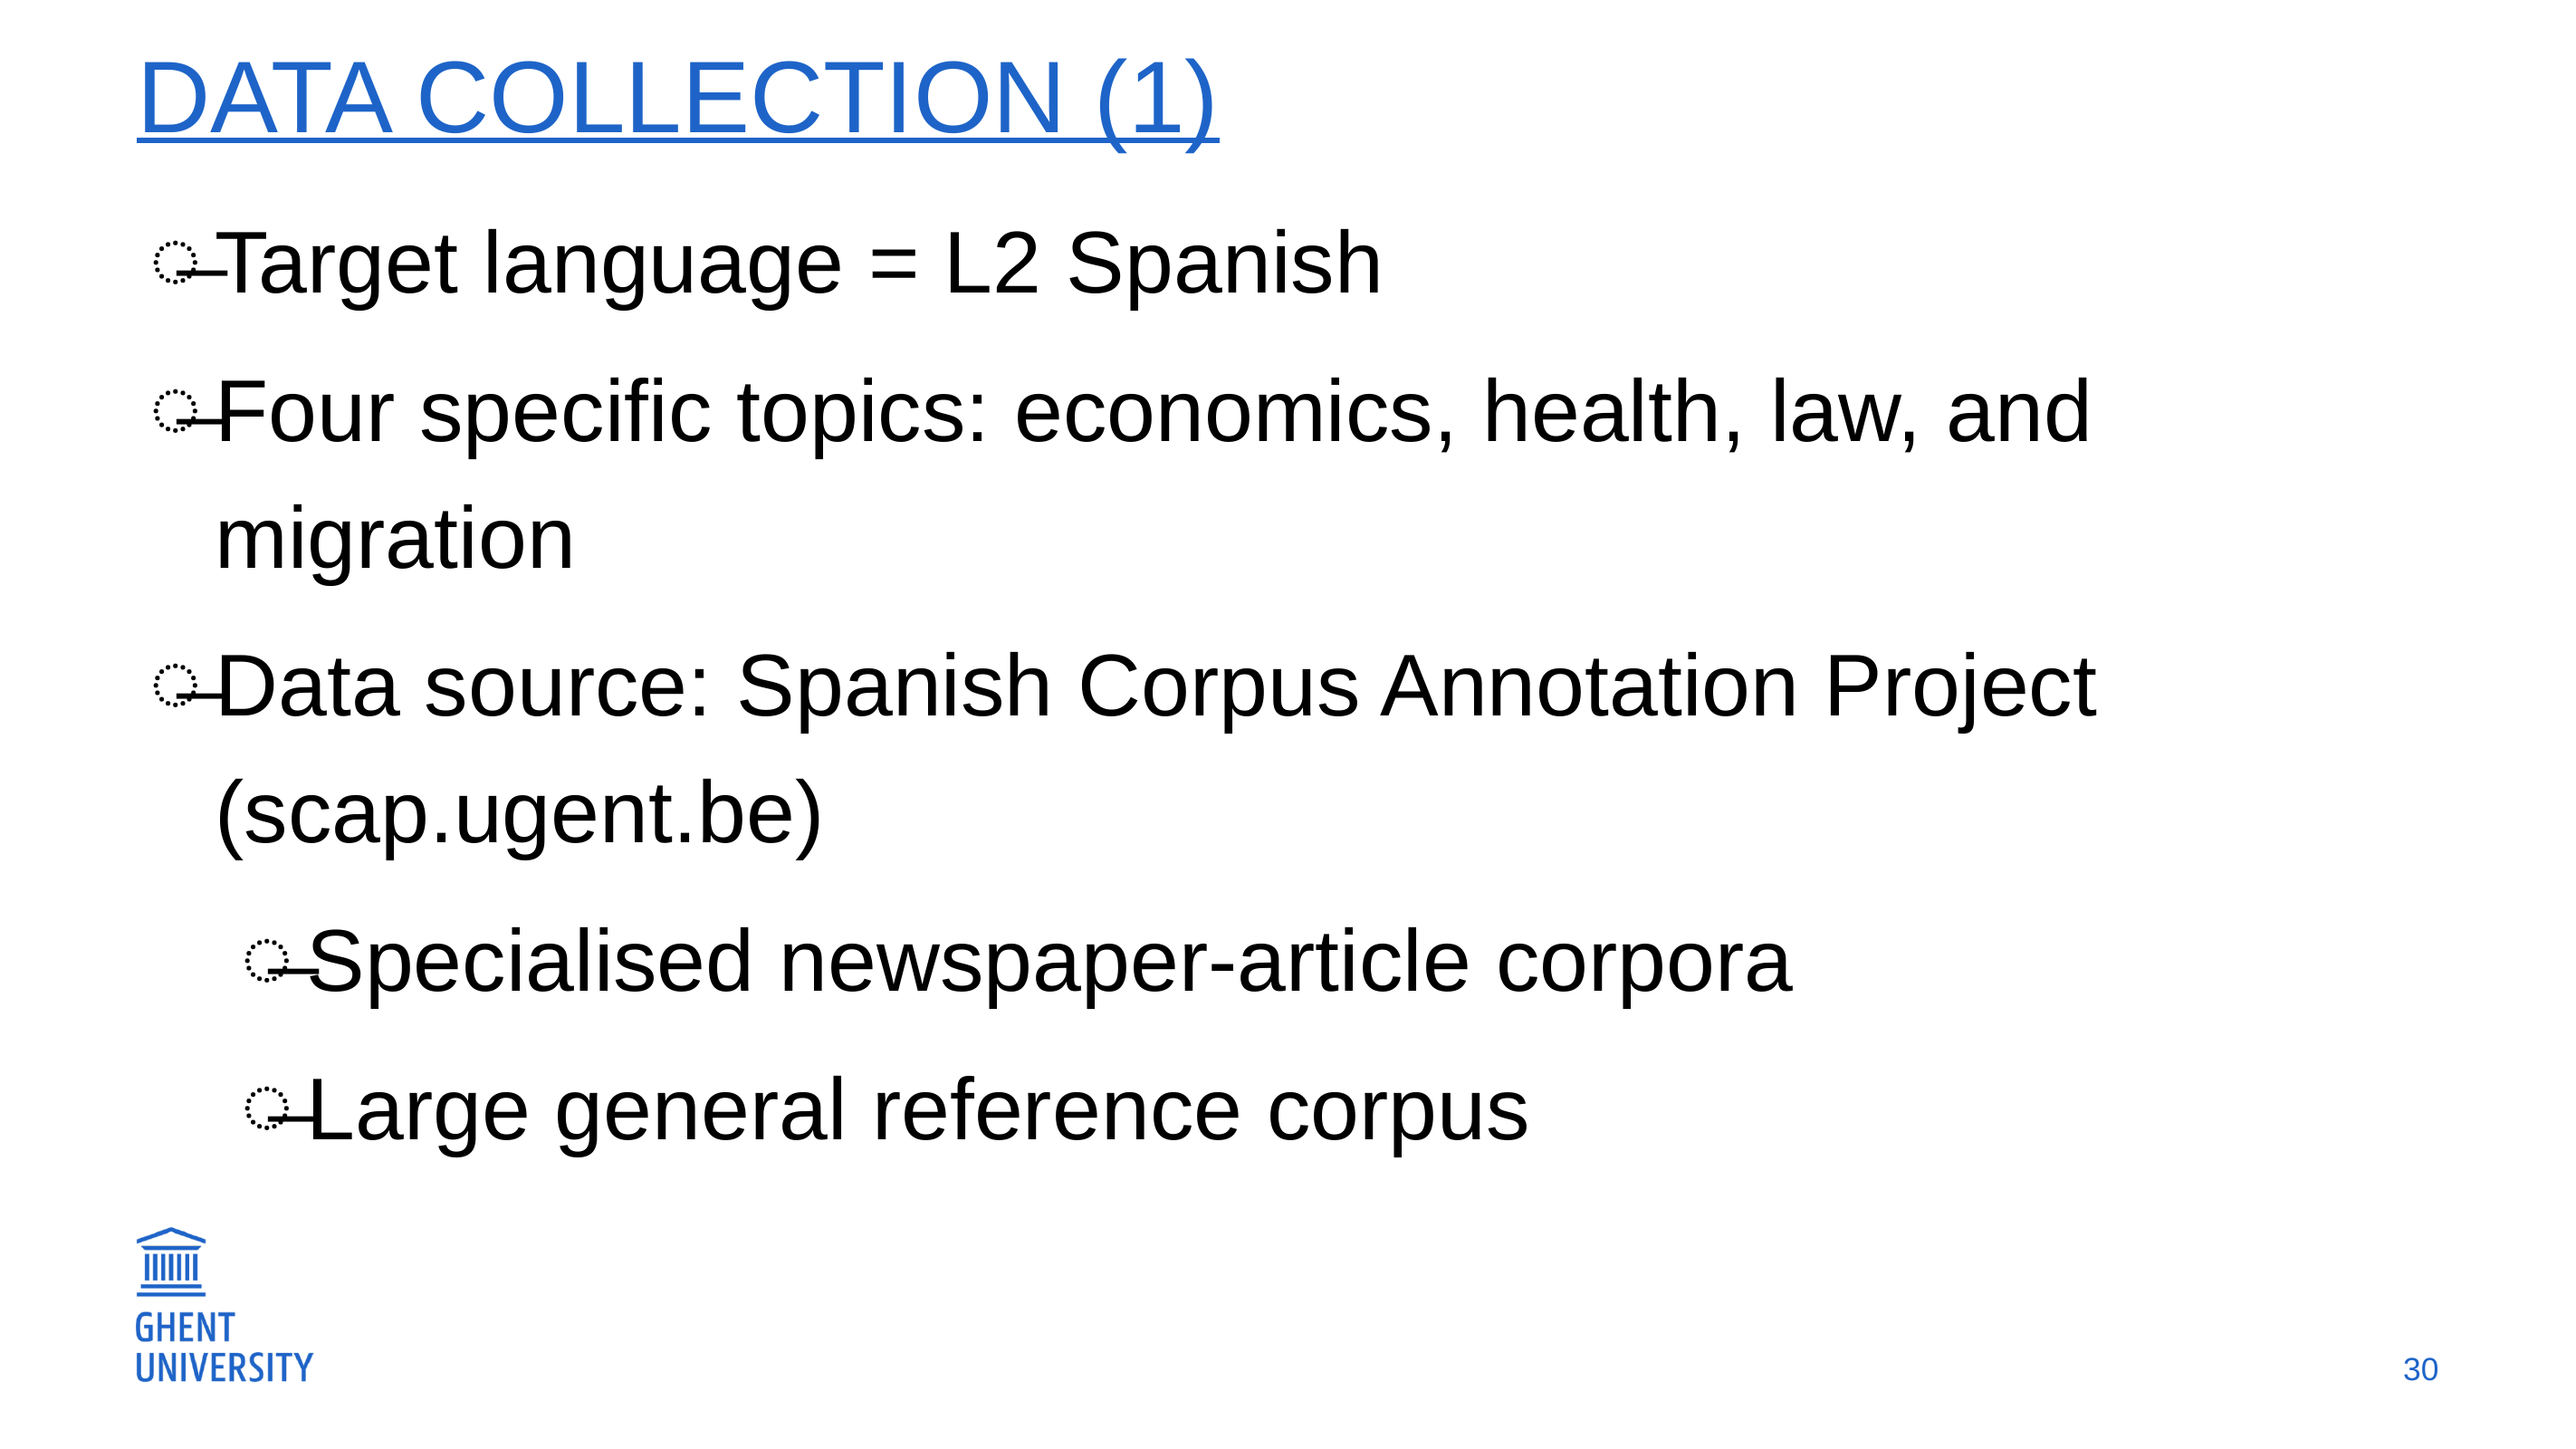

# Data collection (1)
Target language = L2 Spanish
Four specific topics: economics, health, law, and migration
Data source: Spanish Corpus Annotation Project (scap.ugent.be)
Specialised newspaper-article corpora
Large general reference corpus
30